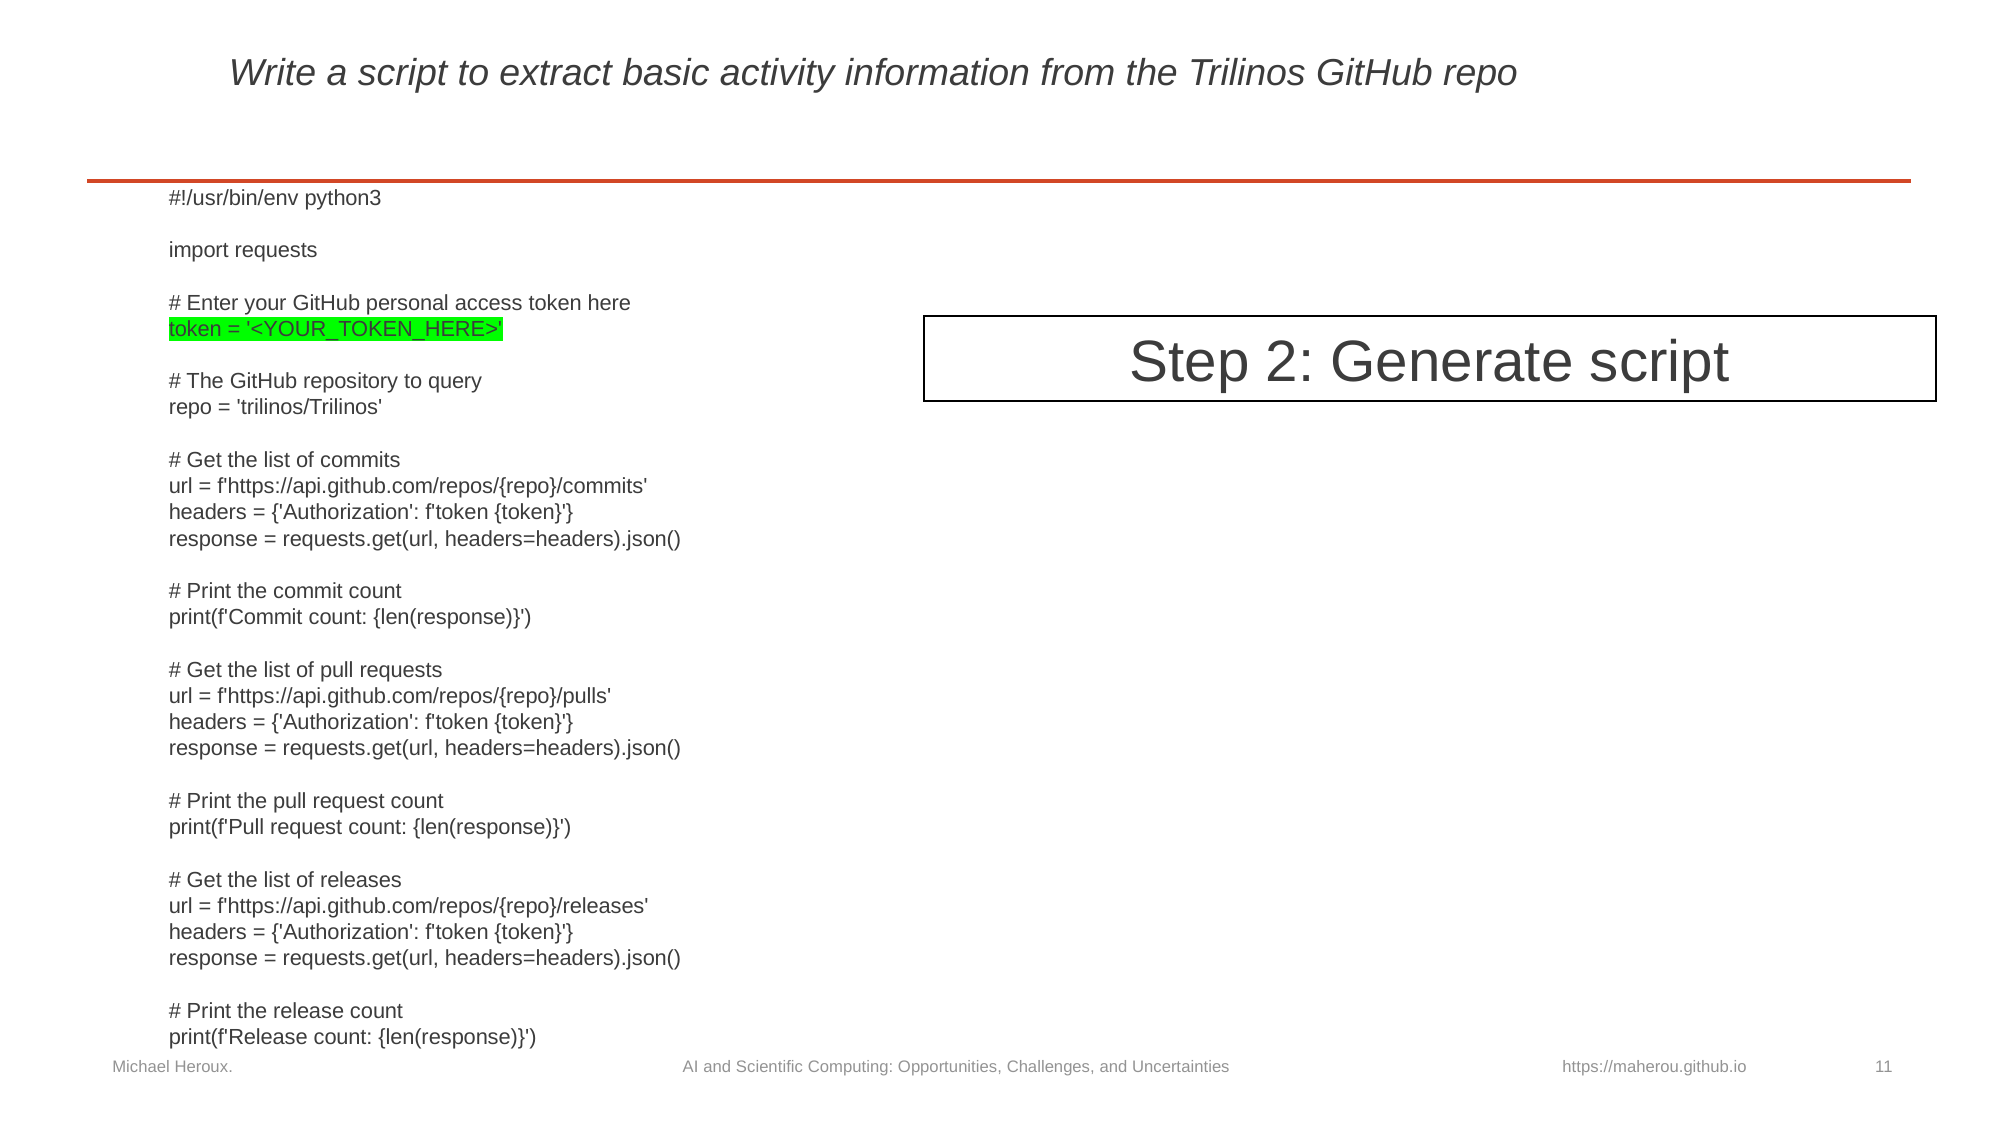

Write a script to extract basic activity information from the Trilinos GitHub repo
#!/usr/bin/env python3

import requests

# Enter your GitHub personal access token here
token = '<YOUR_TOKEN_HERE>'

# The GitHub repository to query
repo = 'trilinos/Trilinos'

# Get the list of commits
url = f'https://api.github.com/repos/{repo}/commits'
headers = {'Authorization': f'token {token}'}
response = requests.get(url, headers=headers).json()

# Print the commit count
print(f'Commit count: {len(response)}')

# Get the list of pull requests
url = f'https://api.github.com/repos/{repo}/pulls'
headers = {'Authorization': f'token {token}'}
response = requests.get(url, headers=headers).json()

# Print the pull request count
print(f'Pull request count: {len(response)}')

# Get the list of releases
url = f'https://api.github.com/repos/{repo}/releases'
headers = {'Authorization': f'token {token}'}
response = requests.get(url, headers=headers).json()

# Print the release count
print(f'Release count: {len(response)}')
Step 2: Generate script
      Michael Heroux.
AI and Scientific Computing: Opportunities, Challenges, and Uncertainties
 https://maherou.github.io                           11